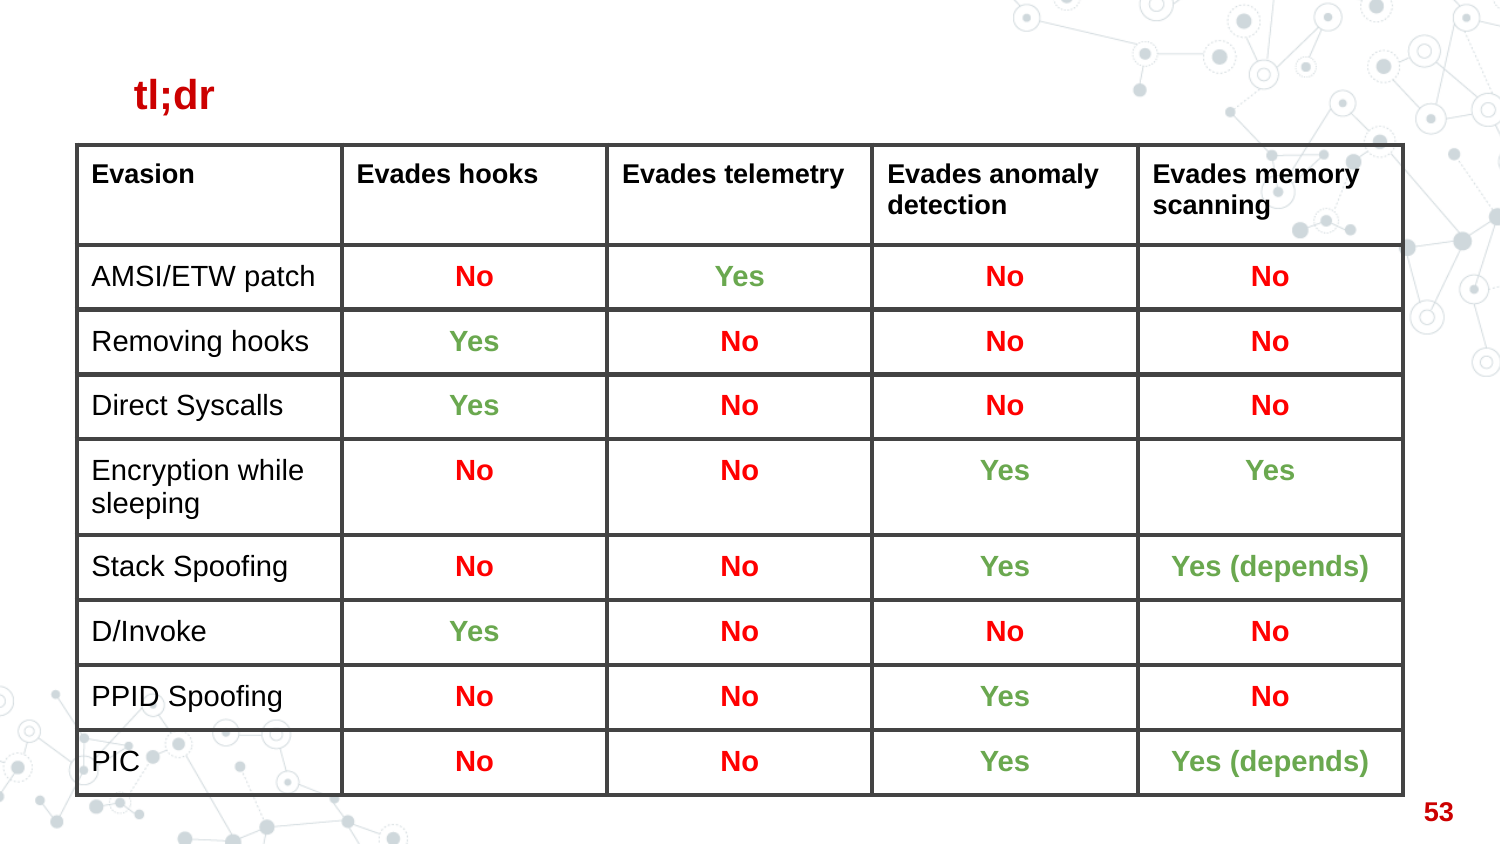

# tl;dr
| Evasion | Evades hooks | Evades telemetry | Evades anomaly detection | Evades memory scanning |
| --- | --- | --- | --- | --- |
| AMSI/ETW patch | No | Yes | No | No |
| Removing hooks | Yes | No | No | No |
| Direct Syscalls | Yes | No | No | No |
| Encryption while sleeping | No | No | Yes | Yes |
| Stack Spoofing | No | No | Yes | Yes (depends) |
| D/Invoke | Yes | No | No | No |
| PPID Spoofing | No | No | Yes | No |
| PIC | No | No | Yes | Yes (depends) |

53